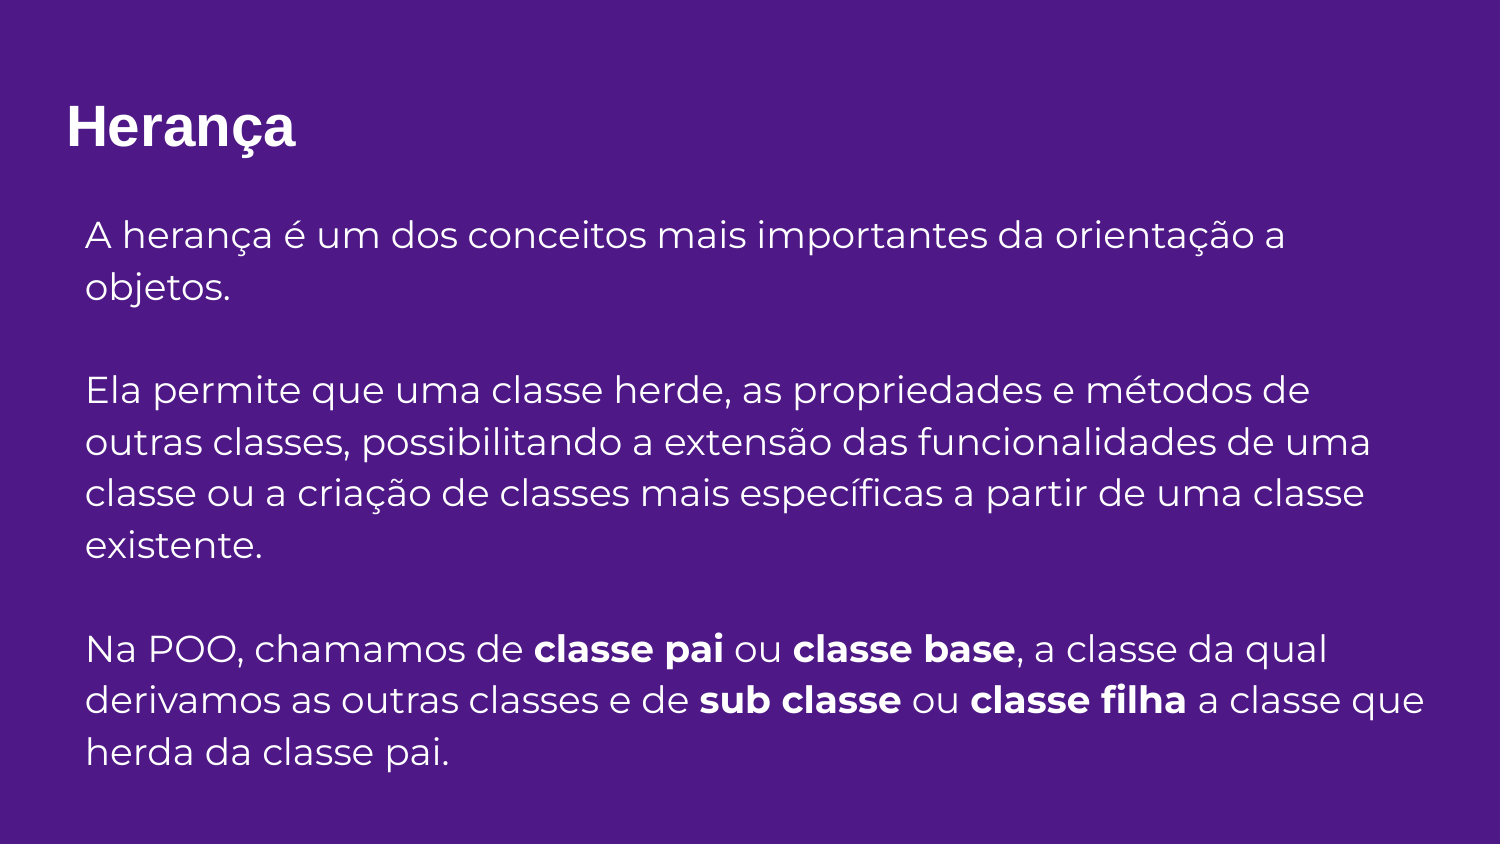

# Herança
A herança é um dos conceitos mais importantes da orientação a objetos.

Ela permite que uma classe herde, as propriedades e métodos de outras classes, possibilitando a extensão das funcionalidades de uma classe ou a criação de classes mais específicas a partir de uma classe existente.

Na POO, chamamos de classe pai ou classe base, a classe da qual derivamos as outras classes e de sub classe ou classe filha a classe que herda da classe pai.